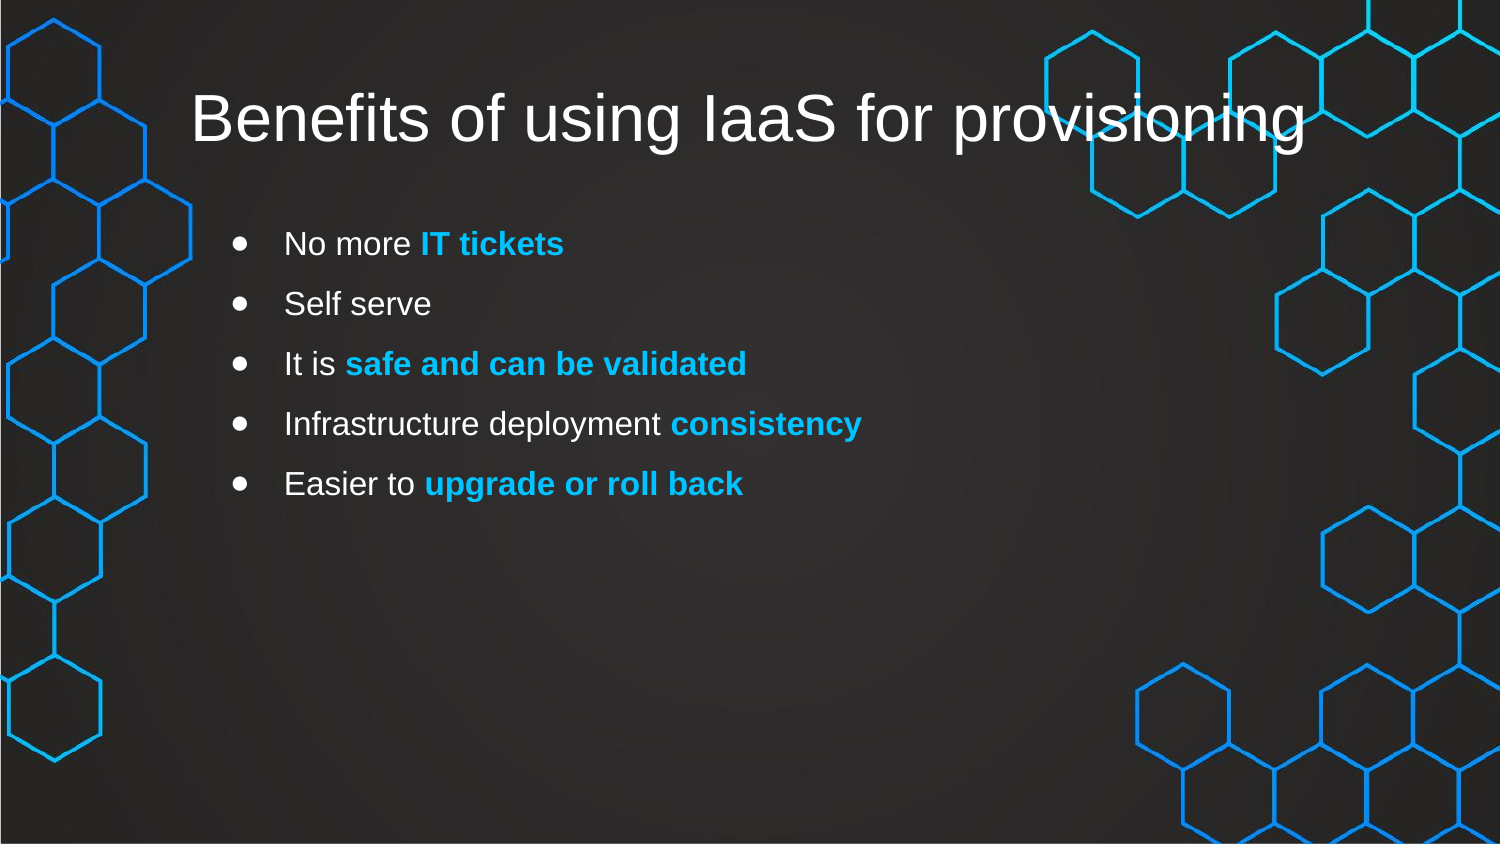

# Benefits of using IaaS for provisioning
No more IT tickets
Self serve
It is safe and can be validated
Infrastructure deployment consistency
Easier to upgrade or roll back